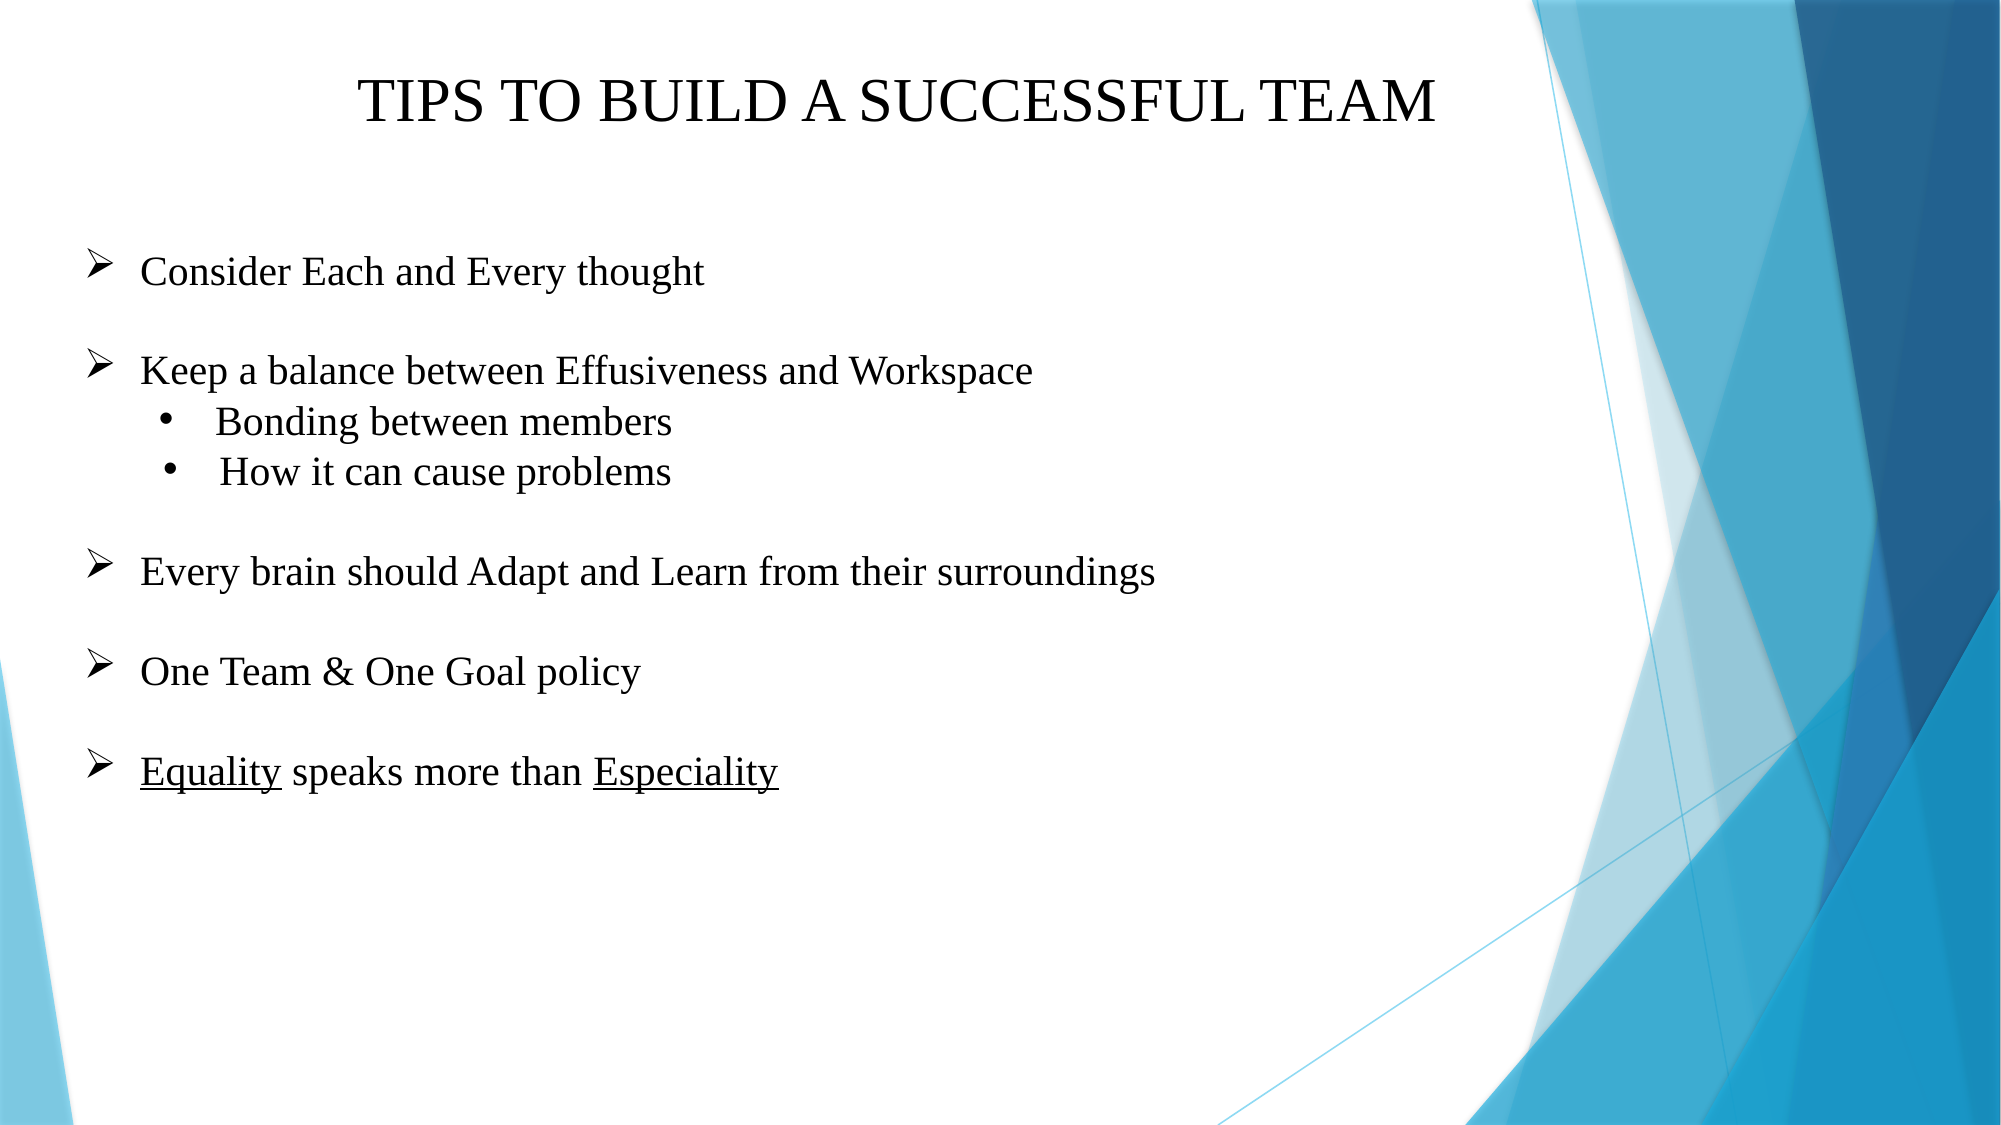

TIPS TO BUILD A SUCCESSFUL TEAM
Consider Each and Every thought
Keep a balance between Effusiveness and Workspace
Bonding between members
How it can cause problems
Every brain should Adapt and Learn from their surroundings
One Team & One Goal policy
Equality speaks more than Especiality